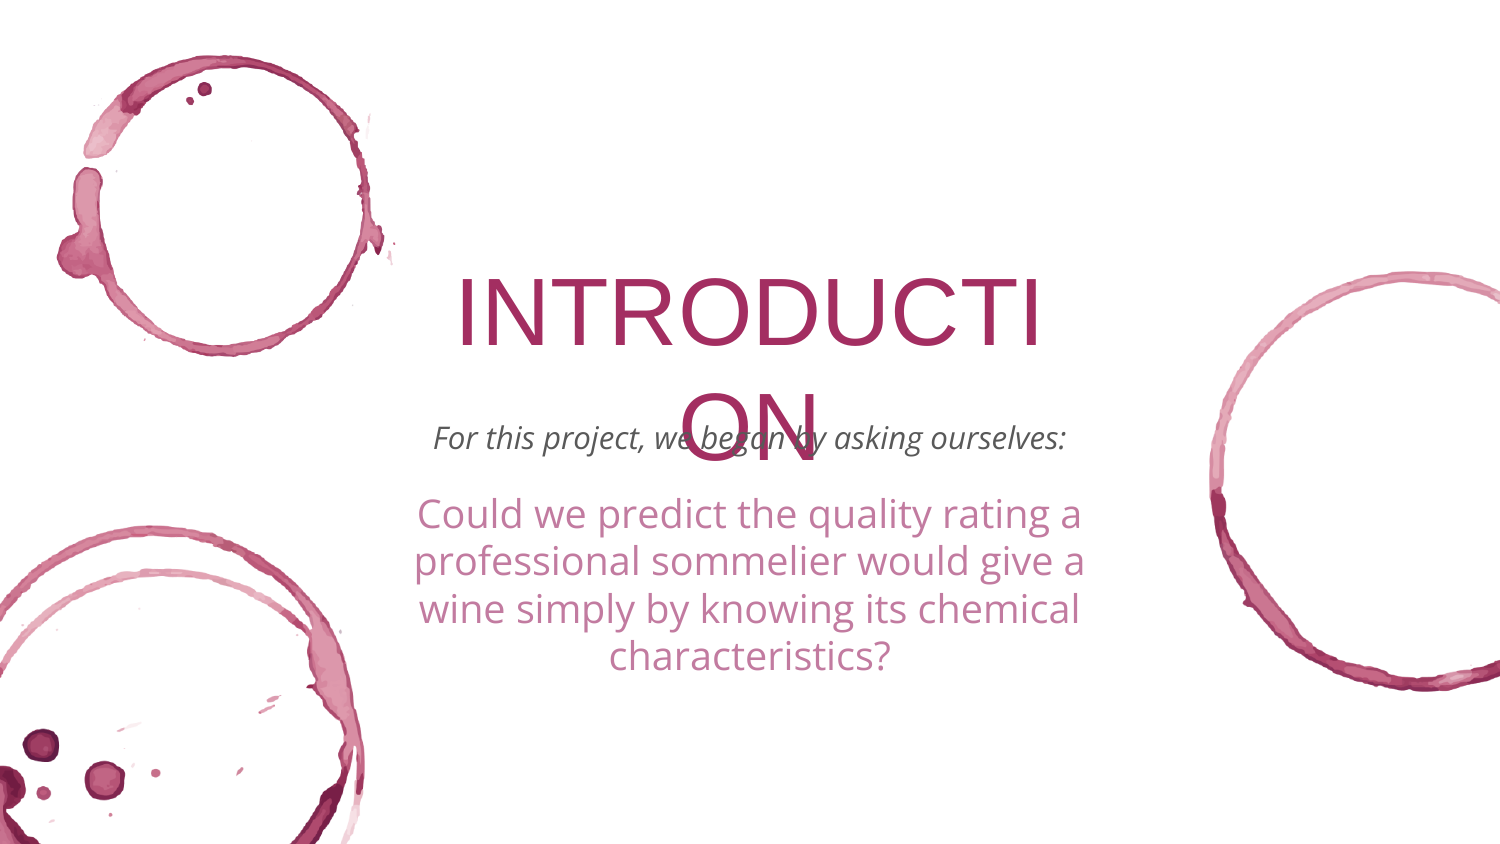

INTRODUCTION
For this project, we began by asking ourselves:
Could we predict the quality rating a professional sommelier would give a wine simply by knowing its chemical characteristics?